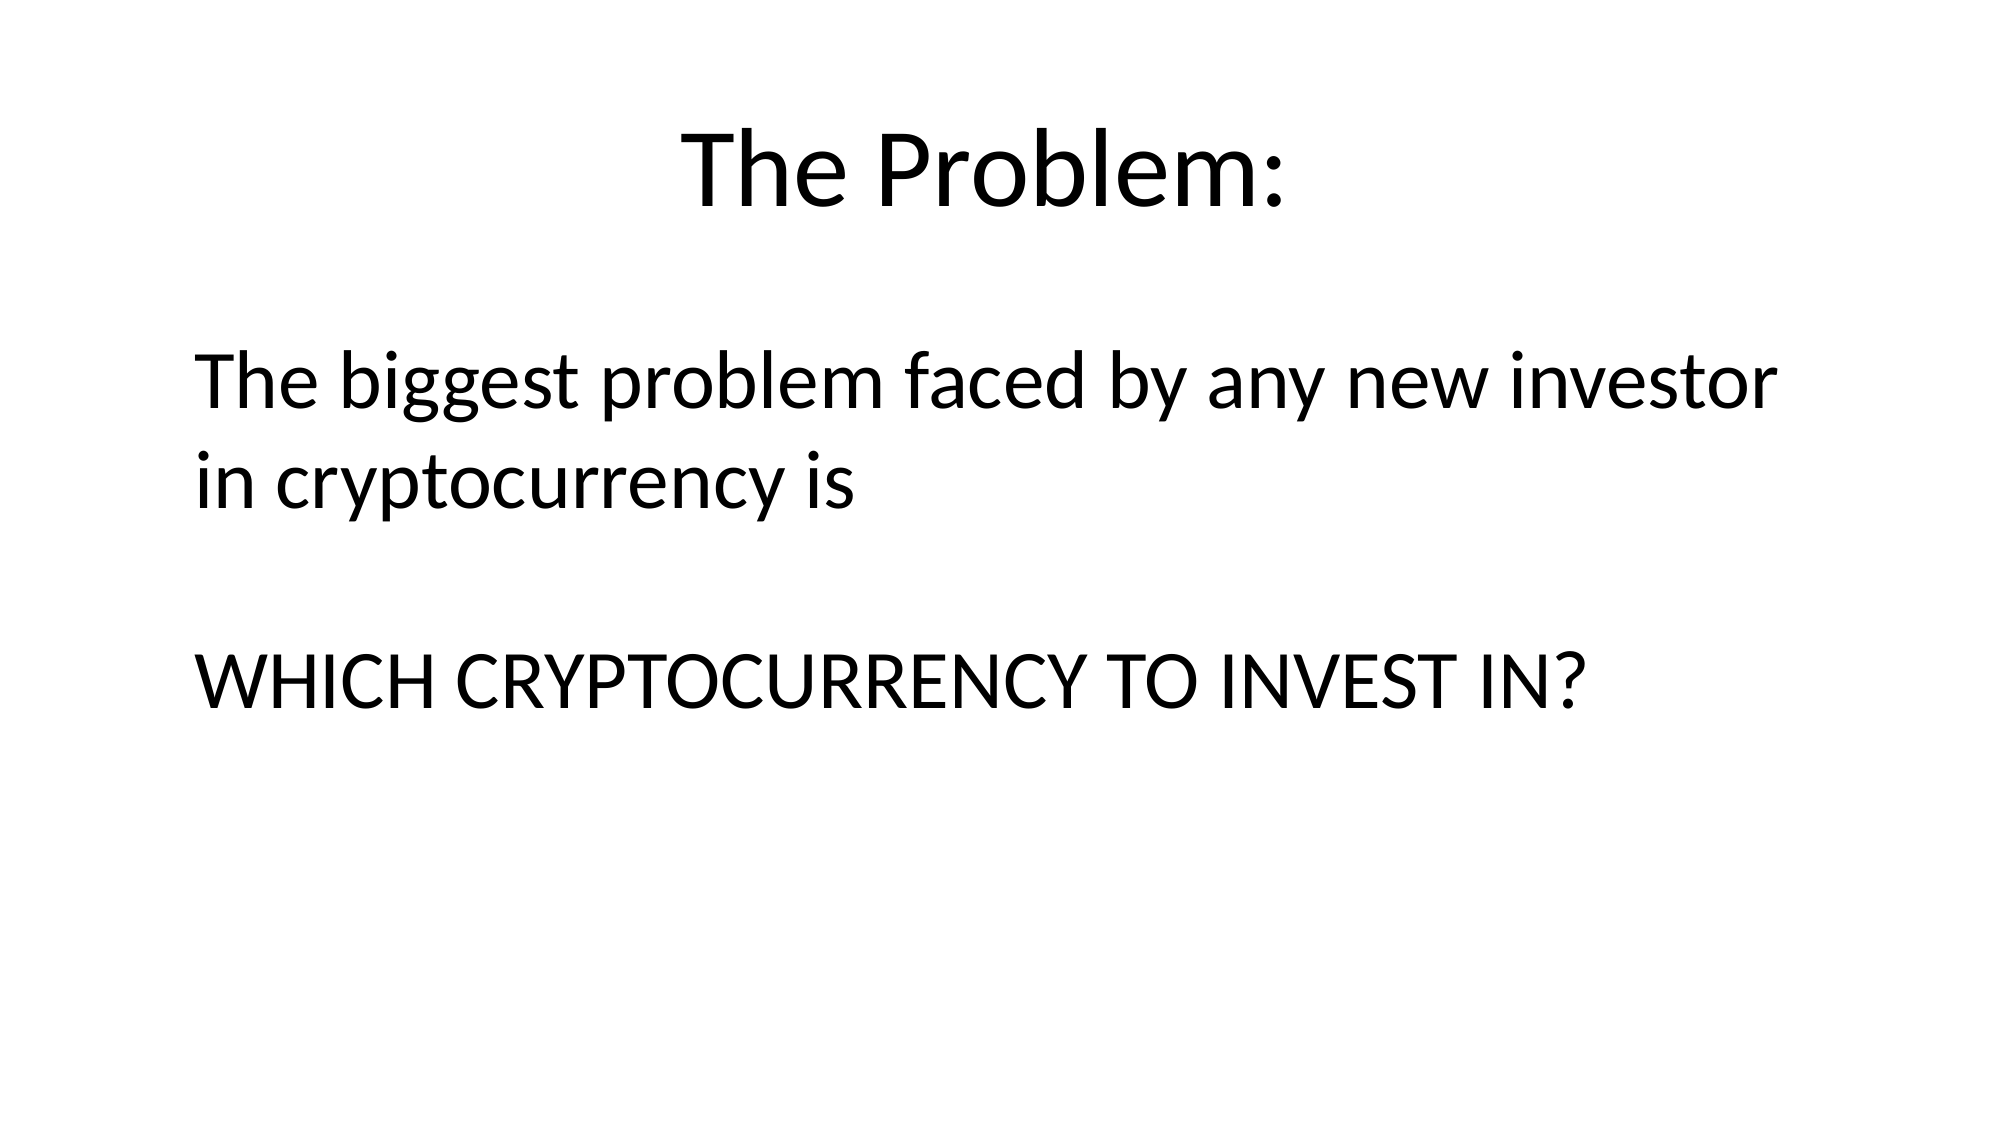

The Problem:
The biggest problem faced by any new investor in cryptocurrency is

WHICH CRYPTOCURRENCY TO INVEST IN?